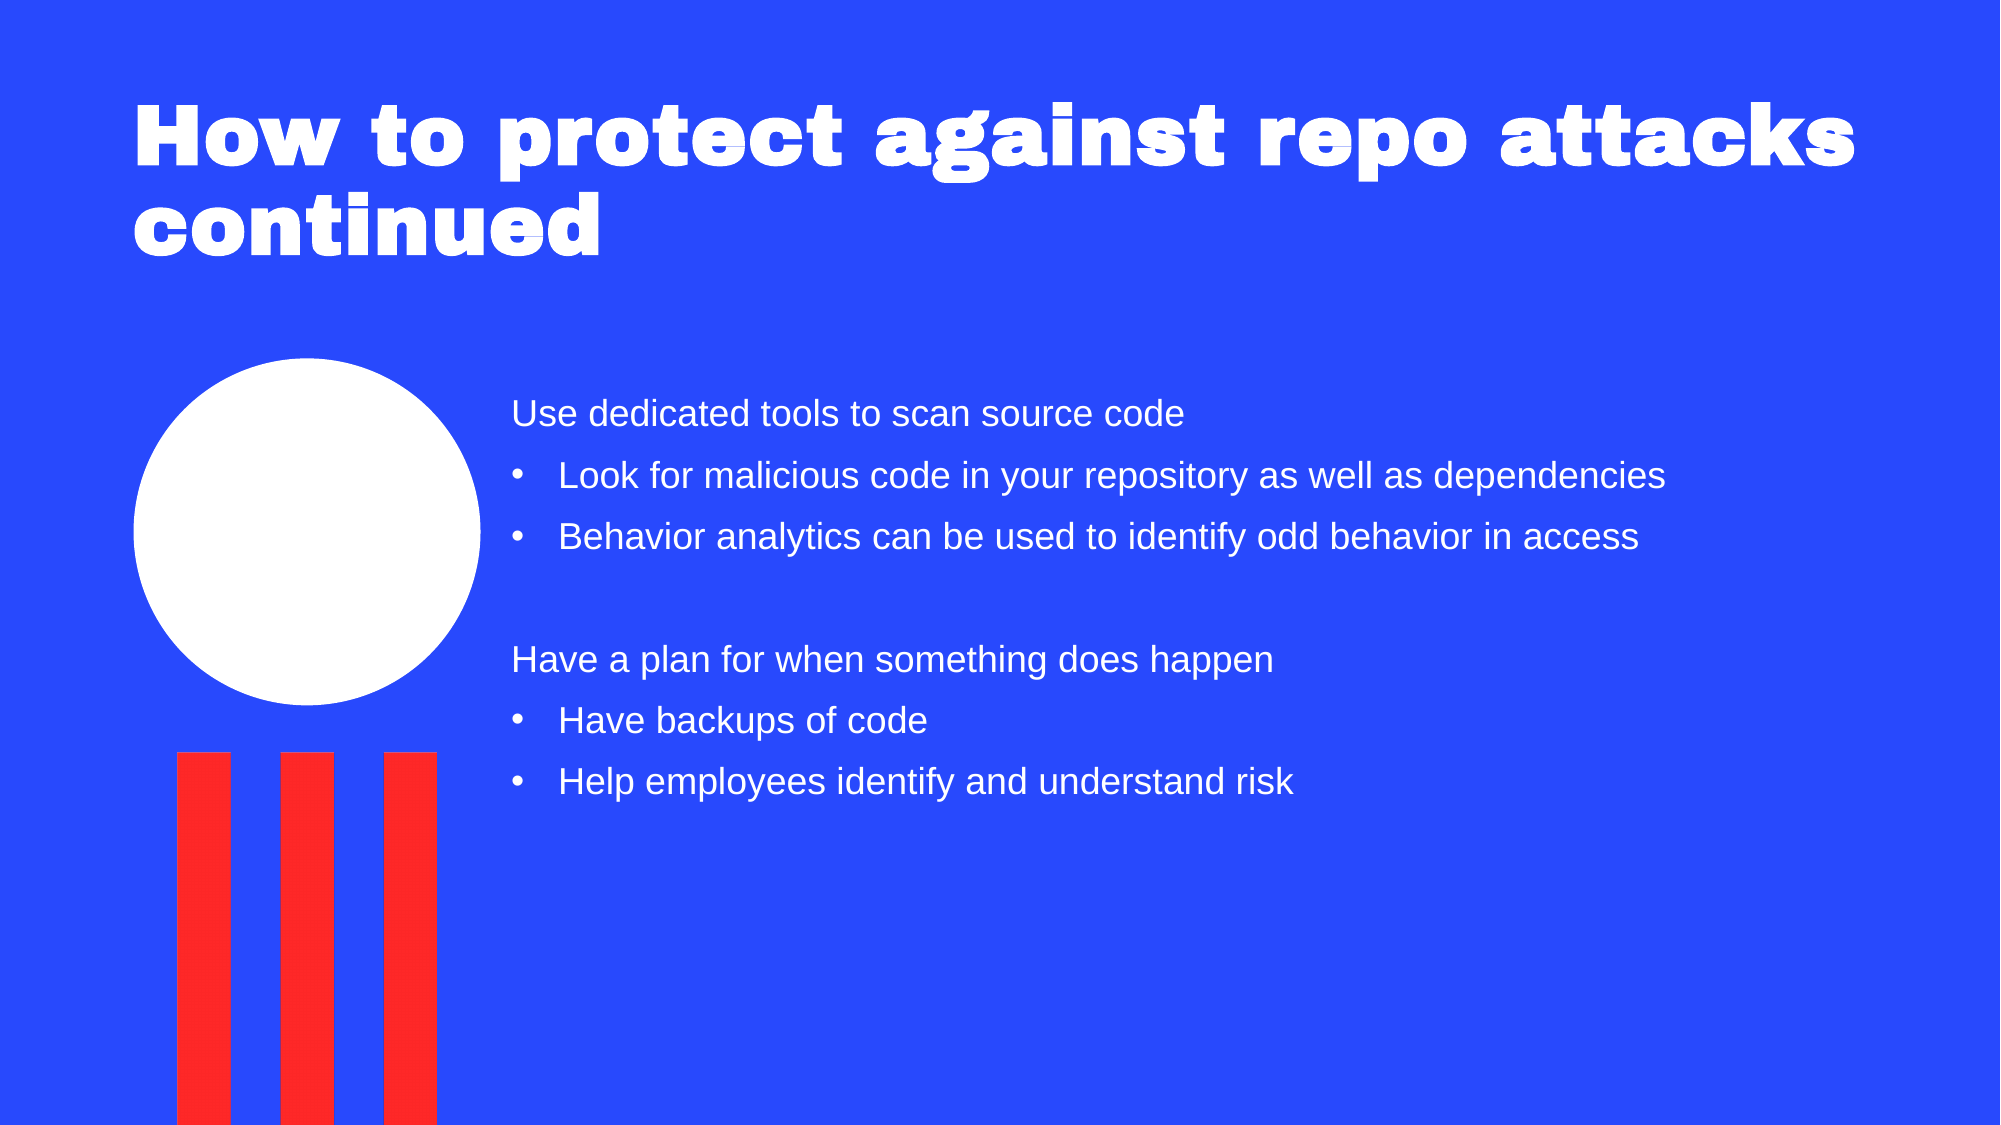

# How to protect against repo attacks continued

Use dedicated tools to scan source code
Look for malicious code in your repository as well as dependencies
Behavior analytics can be used to identify odd behavior in access

Have a plan for when something does happen
Have backups of code
Help employees identify and understand risk